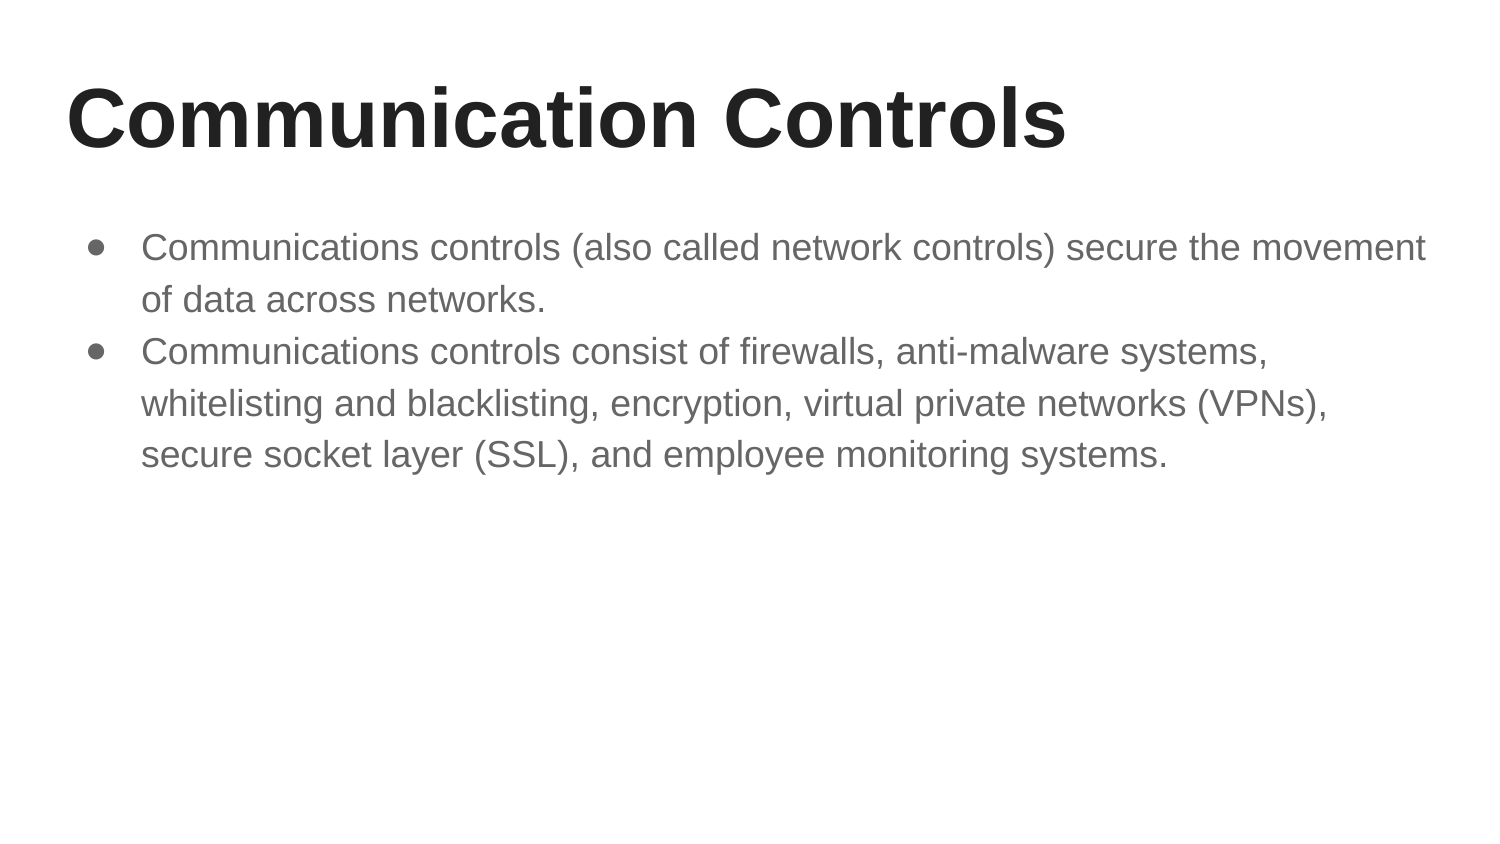

# Communication Controls
Communications controls (also called network controls) secure the movement of data across networks.
Communications controls consist of firewalls, anti-malware systems, whitelisting and blacklisting, encryption, virtual private networks (VPNs), secure socket layer (SSL), and employee monitoring systems.